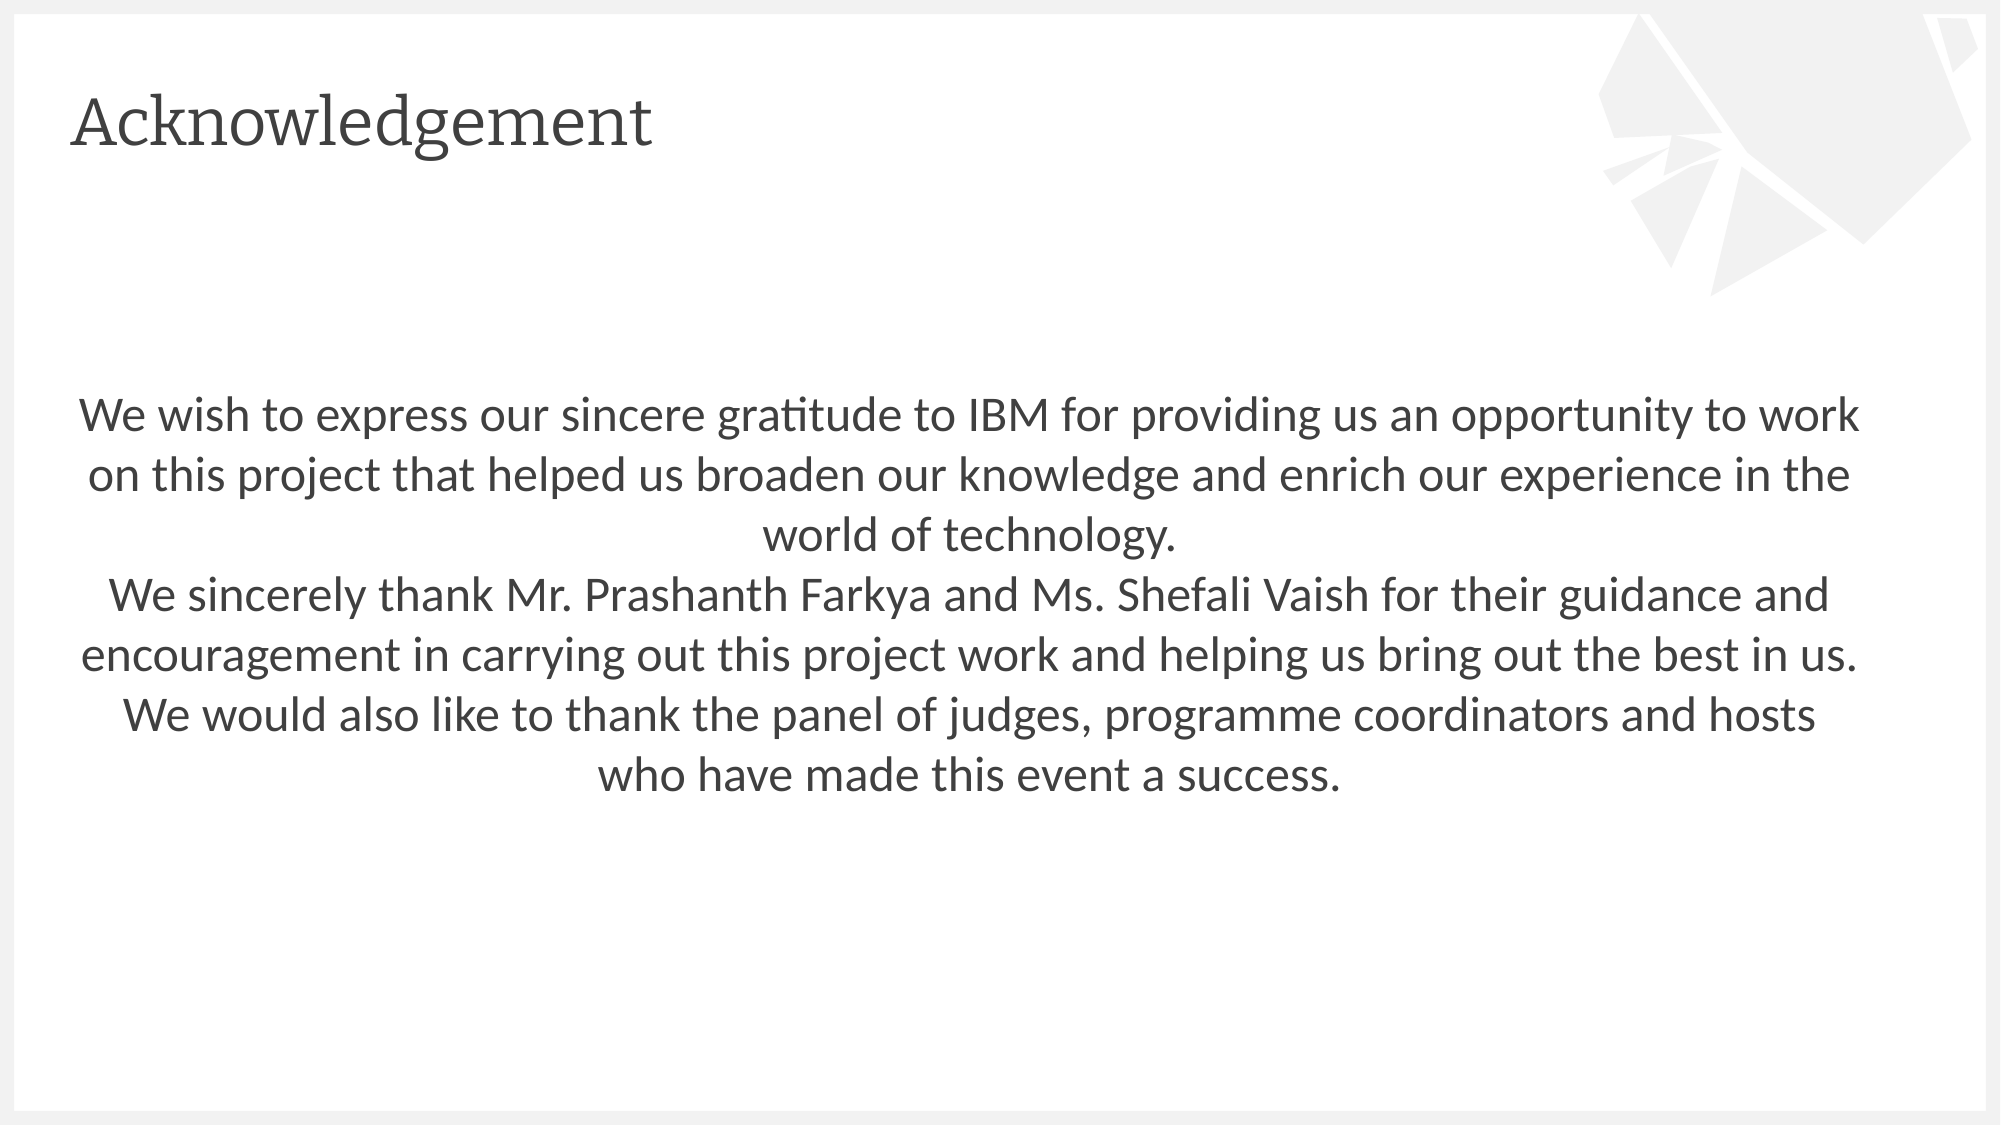

# Acknowledgement
We wish to express our sincere gratitude to IBM for providing us an opportunity to work on this project that helped us broaden our knowledge and enrich our experience in the world of technology.
We sincerely thank Mr. Prashanth Farkya and Ms. Shefali Vaish for their guidance and encouragement in carrying out this project work and helping us bring out the best in us.
We would also like to thank the panel of judges, programme coordinators and hosts who have made this event a success.

14